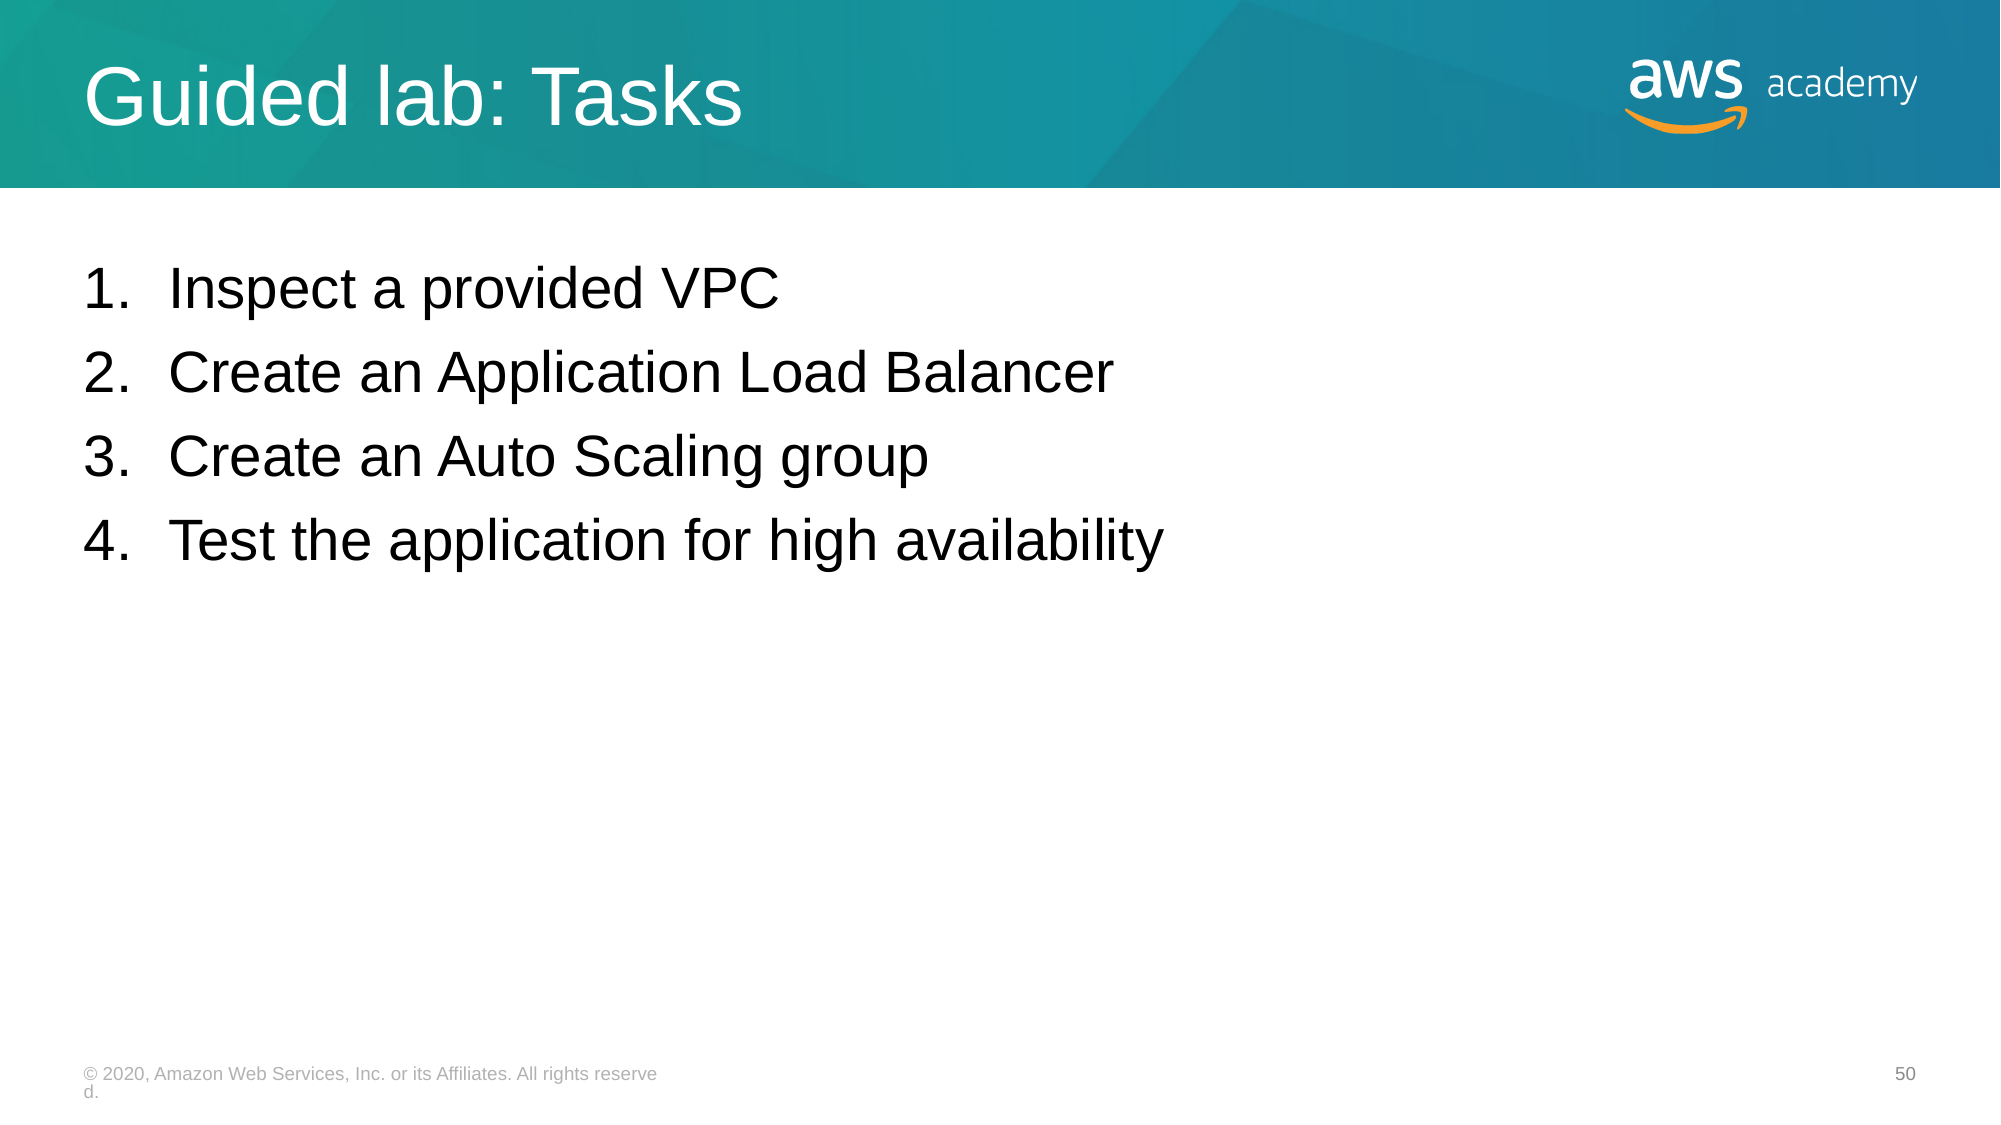

# Guided lab: Tasks
Inspect a provided VPC
Create an Application Load Balancer
Create an Auto Scaling group
Test the application for high availability
© 2020, Amazon Web Services, Inc. or its Affiliates. All rights reserved.
50